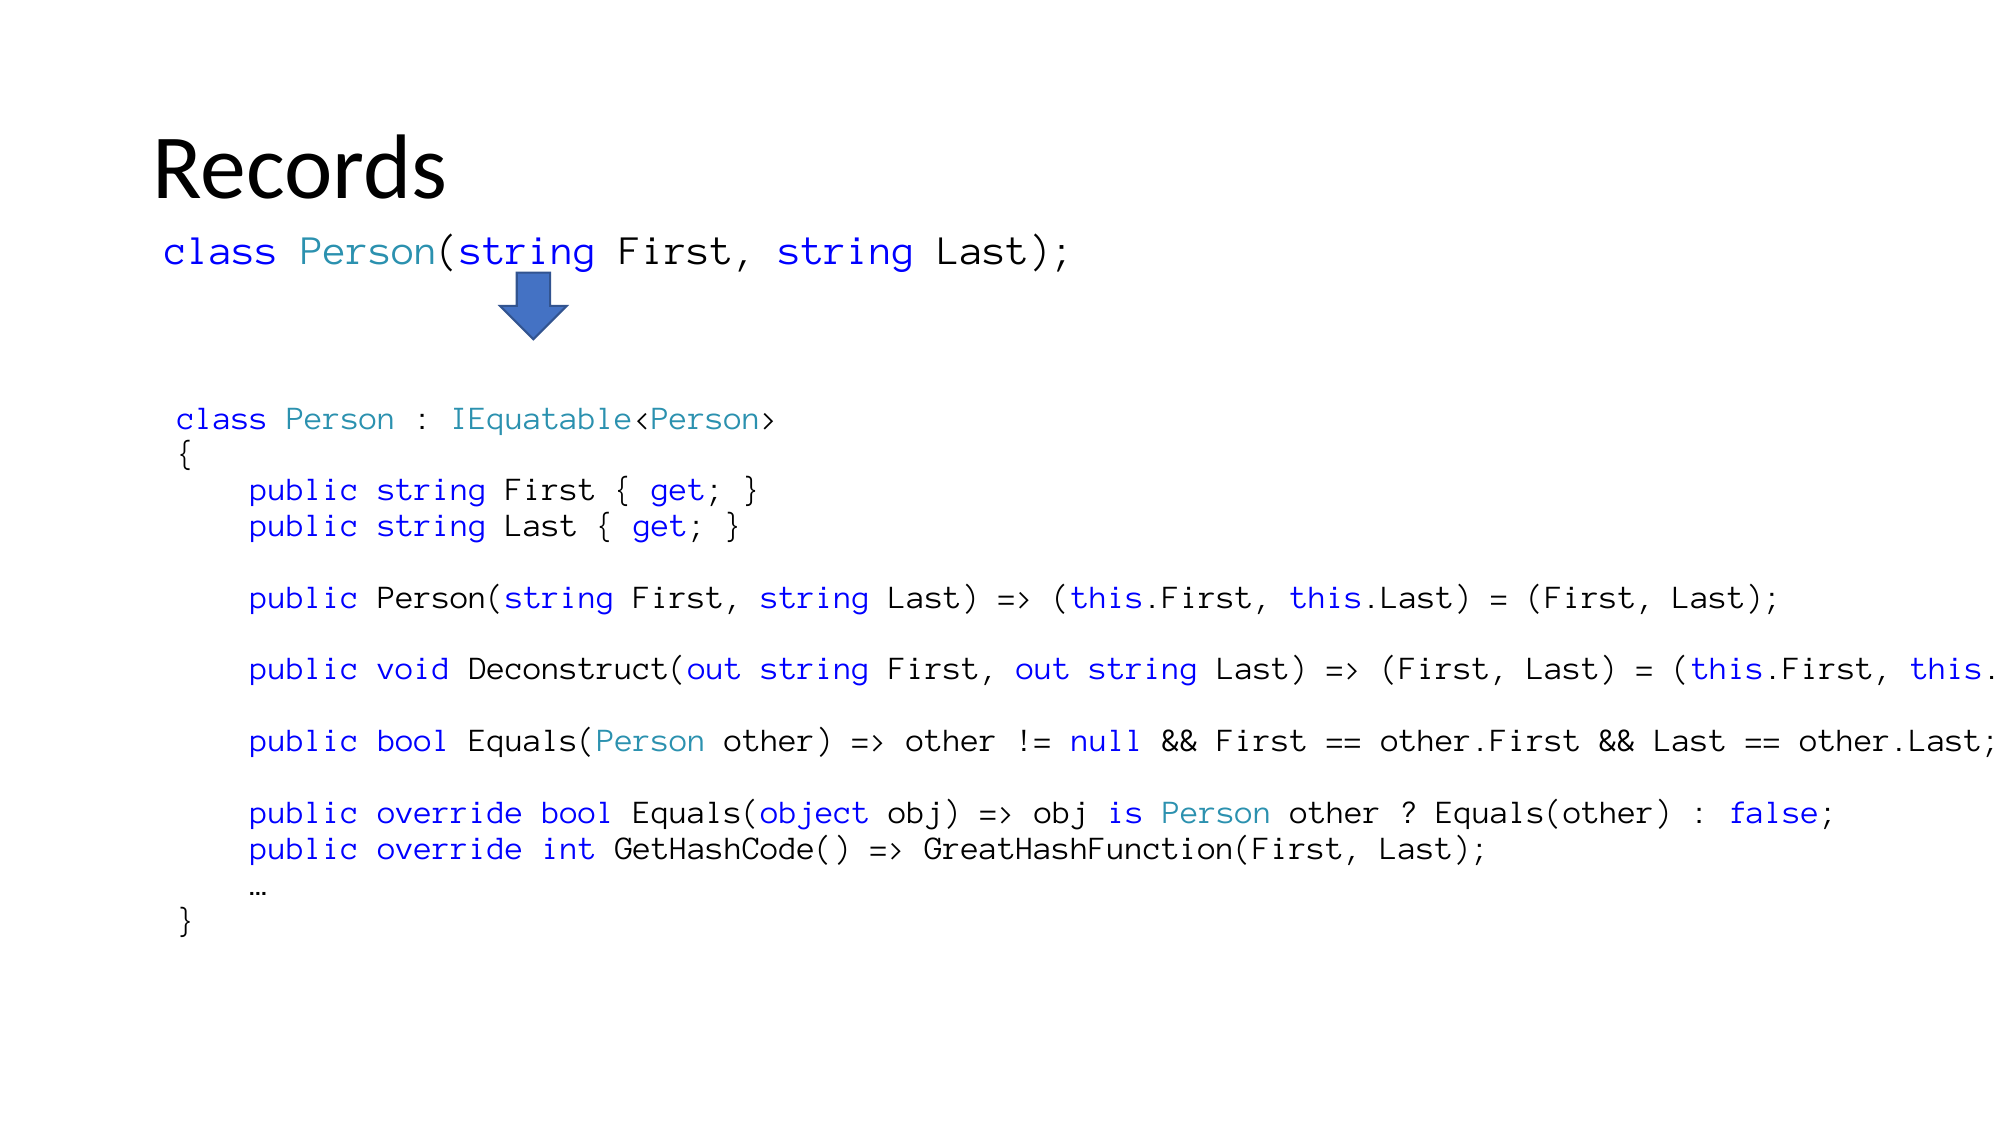

# Records
class Person(string First, string Last);

class Person : IEquatable<Person>
{
    public string First { get; }
    public string Last { get; }

    public Person(string First, string Last) => (this.First, this.Last) = (First, Last);

    public void Deconstruct(out string First, out string Last) => (First, Last) = (this.First, this.Last);

    public bool Equals(Person other) => other != null && First == other.First && Last == other.Last;

    public override bool Equals(object obj) => obj is Person other ? Equals(other) : false;
    public override int GetHashCode() => GreatHashFunction(First, Last);
    …
}